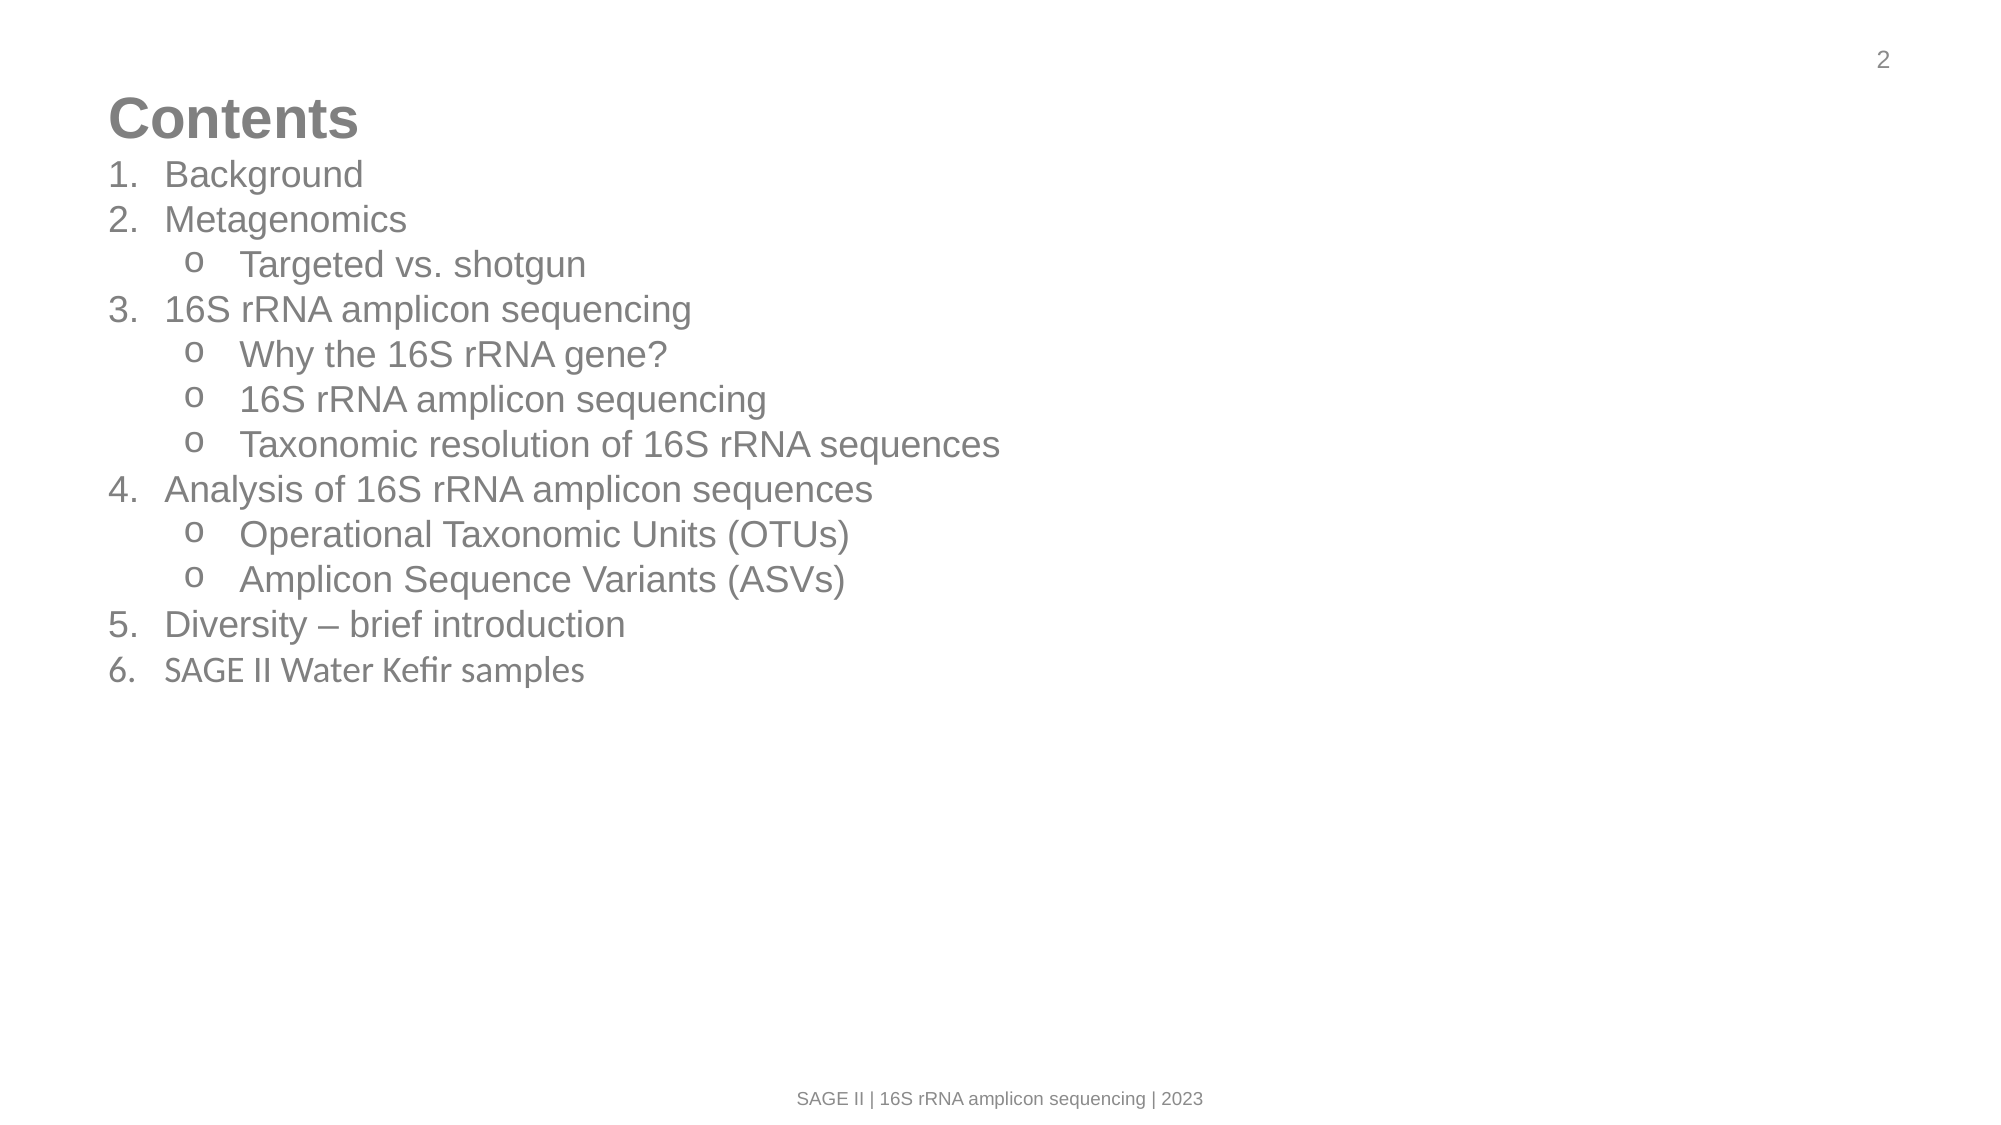

2
Contents
Background
Metagenomics
Targeted vs. shotgun
16S rRNA amplicon sequencing
Why the 16S rRNA gene?
16S rRNA amplicon sequencing
Taxonomic resolution of 16S rRNA sequences
Analysis of 16S rRNA amplicon sequences
Operational Taxonomic Units (OTUs)
Amplicon Sequence Variants (ASVs)
Diversity – brief introduction
SAGE II Water Kefir samples
SAGE II | 16S rRNA amplicon sequencing | 2023